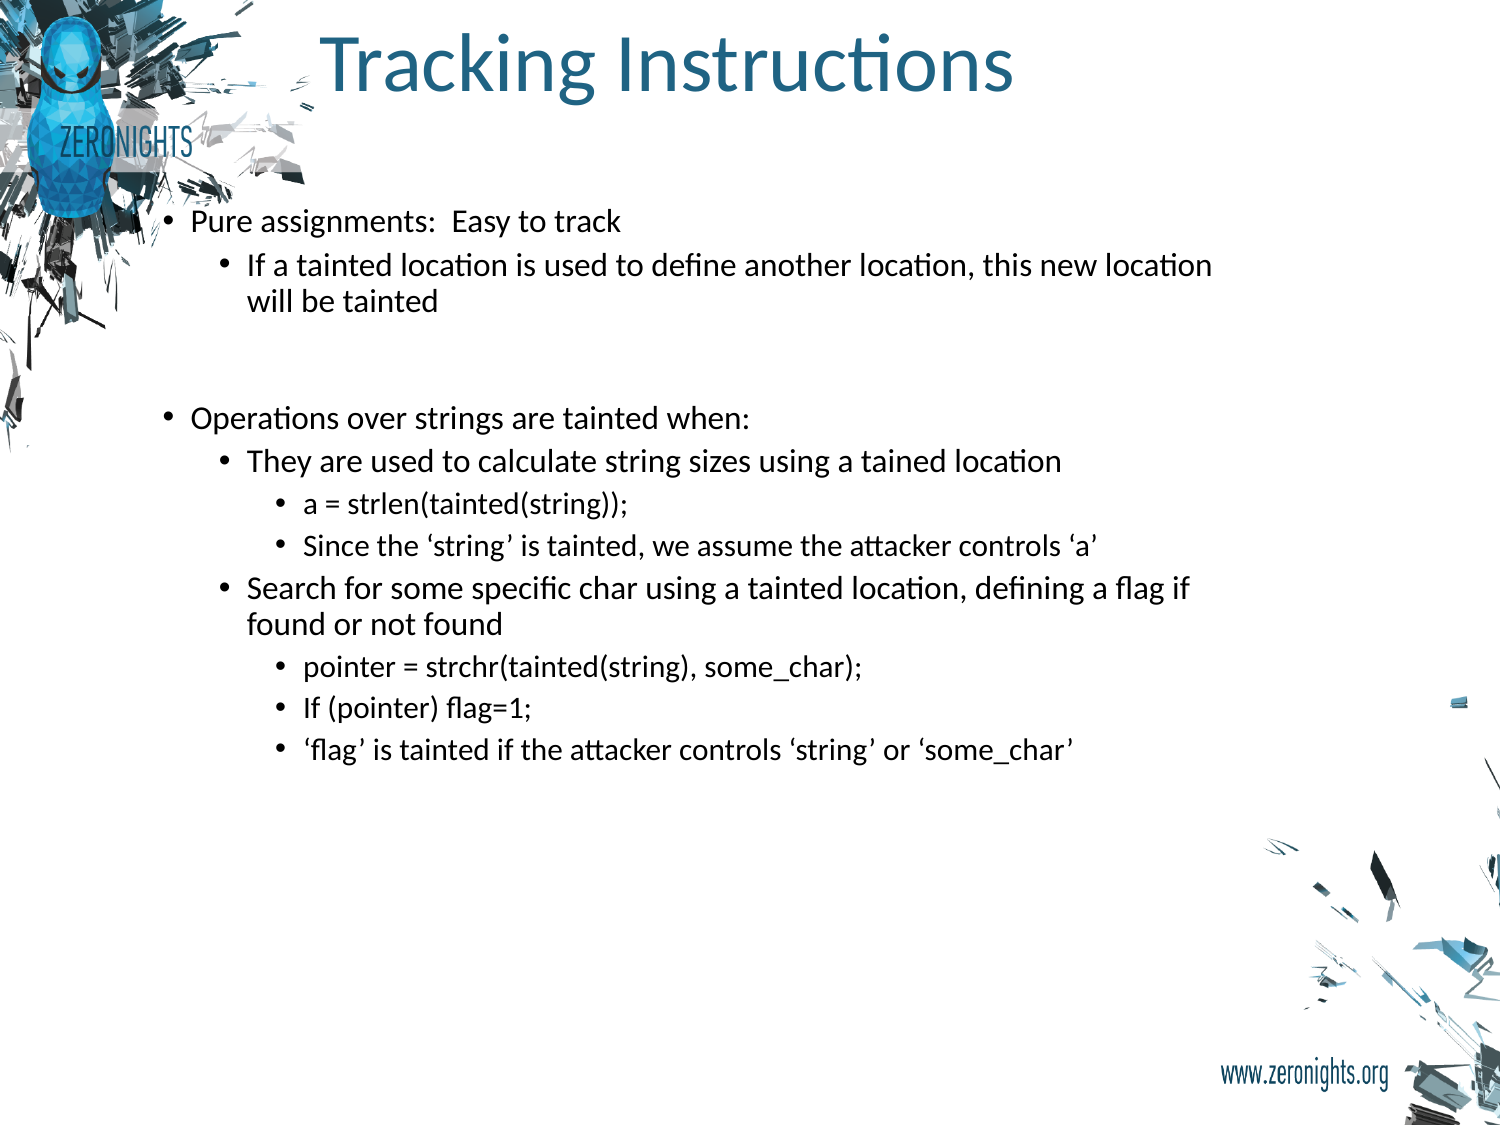

# Tracking Instructions
Pure assignments:  Easy to track
If a tainted location is used to define another location, this new location will be tainted

Operations over strings are tainted when:
They are used to calculate string sizes using a tained location
a = strlen(tainted(string));
Since the ‘string’ is tainted, we assume the attacker controls ‘a’
Search for some specific char using a tainted location, defining a flag if found or not found
pointer = strchr(tainted(string), some_char);
If (pointer) flag=1;
‘flag’ is tainted if the attacker controls ‘string’ or ‘some_char’